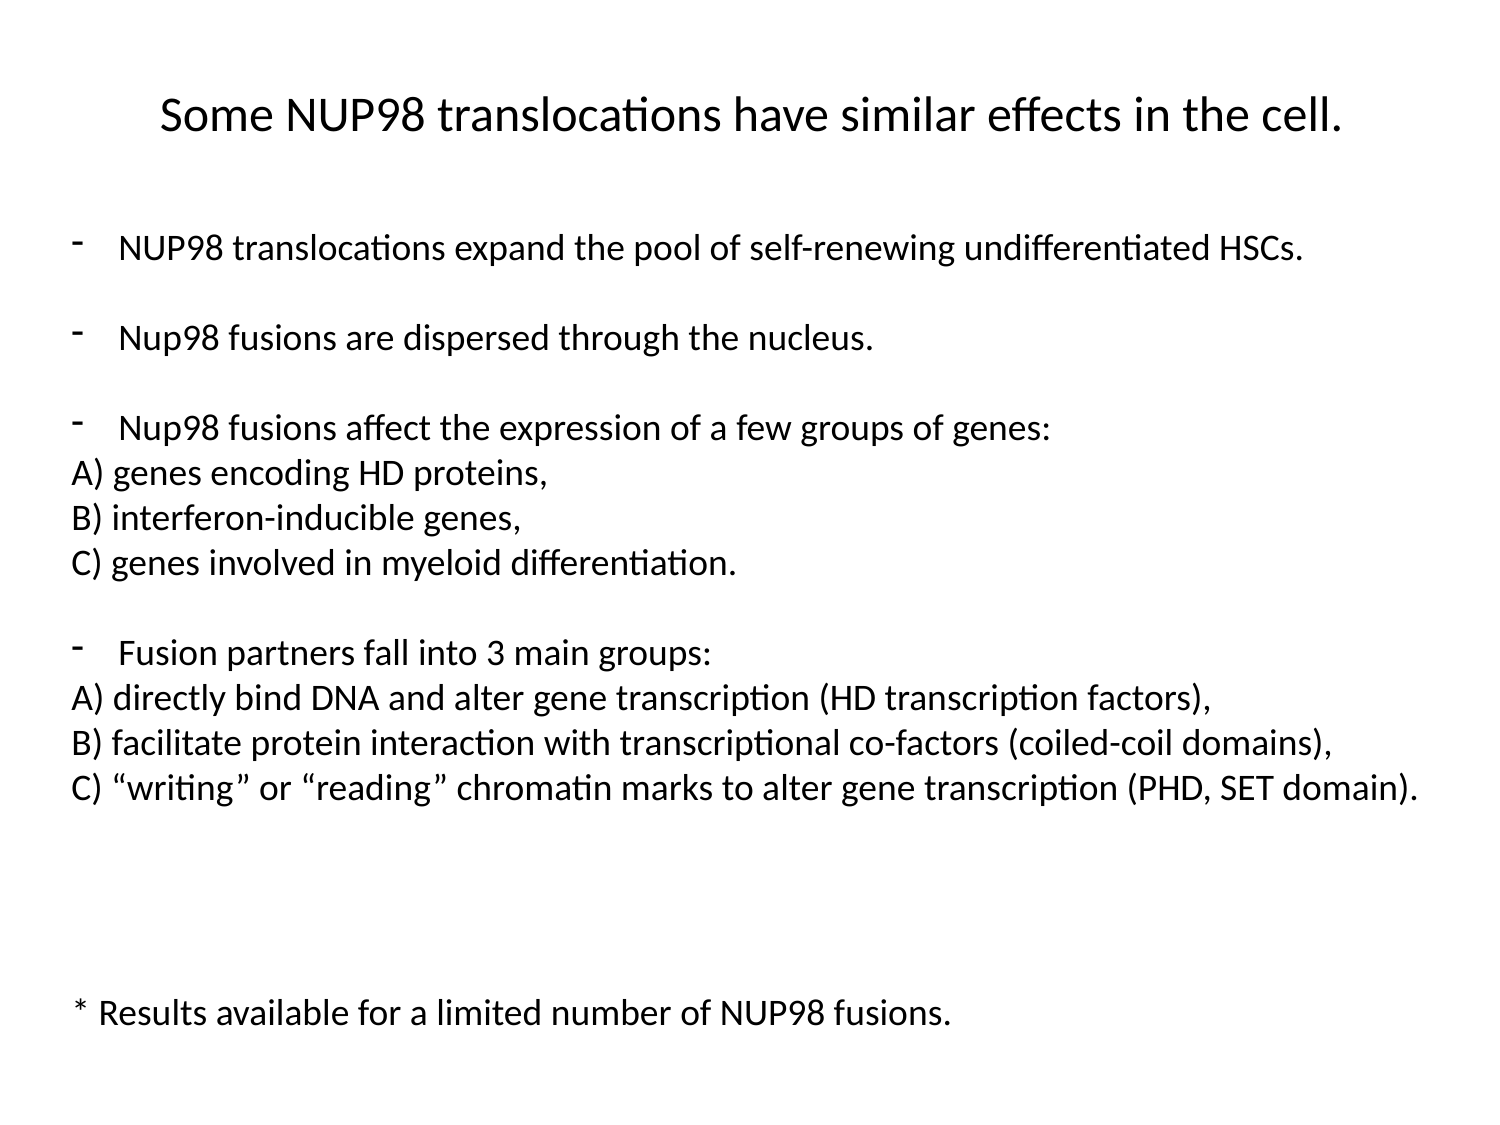

# Some NUP98 translocations have similar effects in the cell.
NUP98 translocations expand the pool of self-renewing undifferentiated HSCs.

Nup98 fusions are dispersed through the nucleus.

Nup98 fusions affect the expression of a few groups of genes:
A) genes encoding HD proteins,
B) interferon-inducible genes,
C) genes involved in myeloid differentiation.

Fusion partners fall into 3 main groups:
A) directly bind DNA and alter gene transcription (HD transcription factors),
B) facilitate protein interaction with transcriptional co-factors (coiled-coil domains),
C) “writing” or “reading” chromatin marks to alter gene transcription (PHD, SET domain).

* Results available for a limited number of NUP98 fusions.